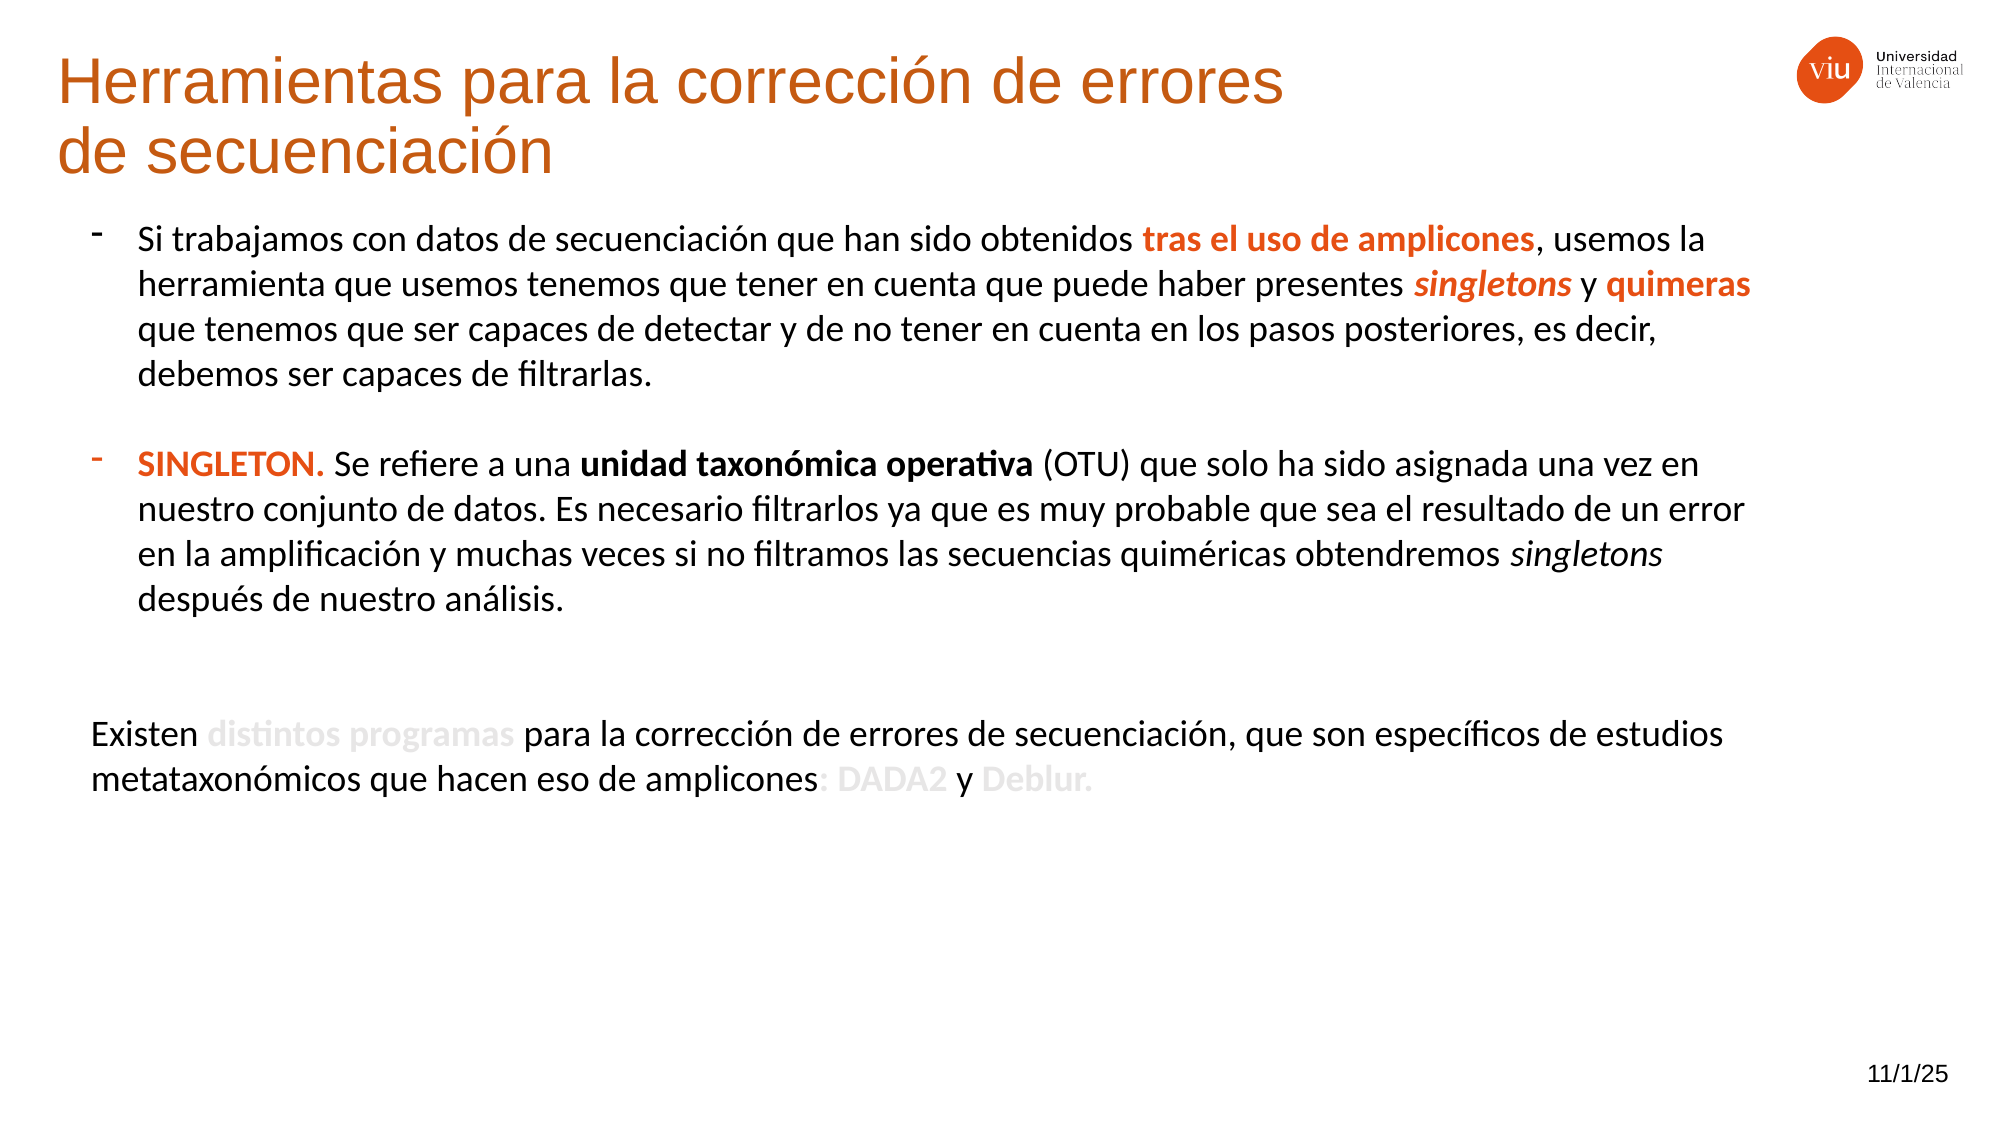

Herramientas para la corrección de errores de secuenciación
Si trabajamos con datos de secuenciación que han sido obtenidos tras el uso de amplicones, usemos la herramienta que usemos tenemos que tener en cuenta que puede haber presentes singletons y quimeras que tenemos que ser capaces de detectar y de no tener en cuenta en los pasos posteriores, es decir, debemos ser capaces de filtrarlas.

SINGLETON. Se refiere a una unidad taxonómica operativa (OTU) que solo ha sido asignada una vez en nuestro conjunto de datos. Es necesario filtrarlos ya que es muy probable que sea el resultado de un error en la amplificación y muchas veces si no filtramos las secuencias quiméricas obtendremos singletons después de nuestro análisis.

Existen distintos programas para la corrección de errores de secuenciación, que son específicos de estudios metataxonómicos que hacen eso de amplicones: DADA2 y Deblur.